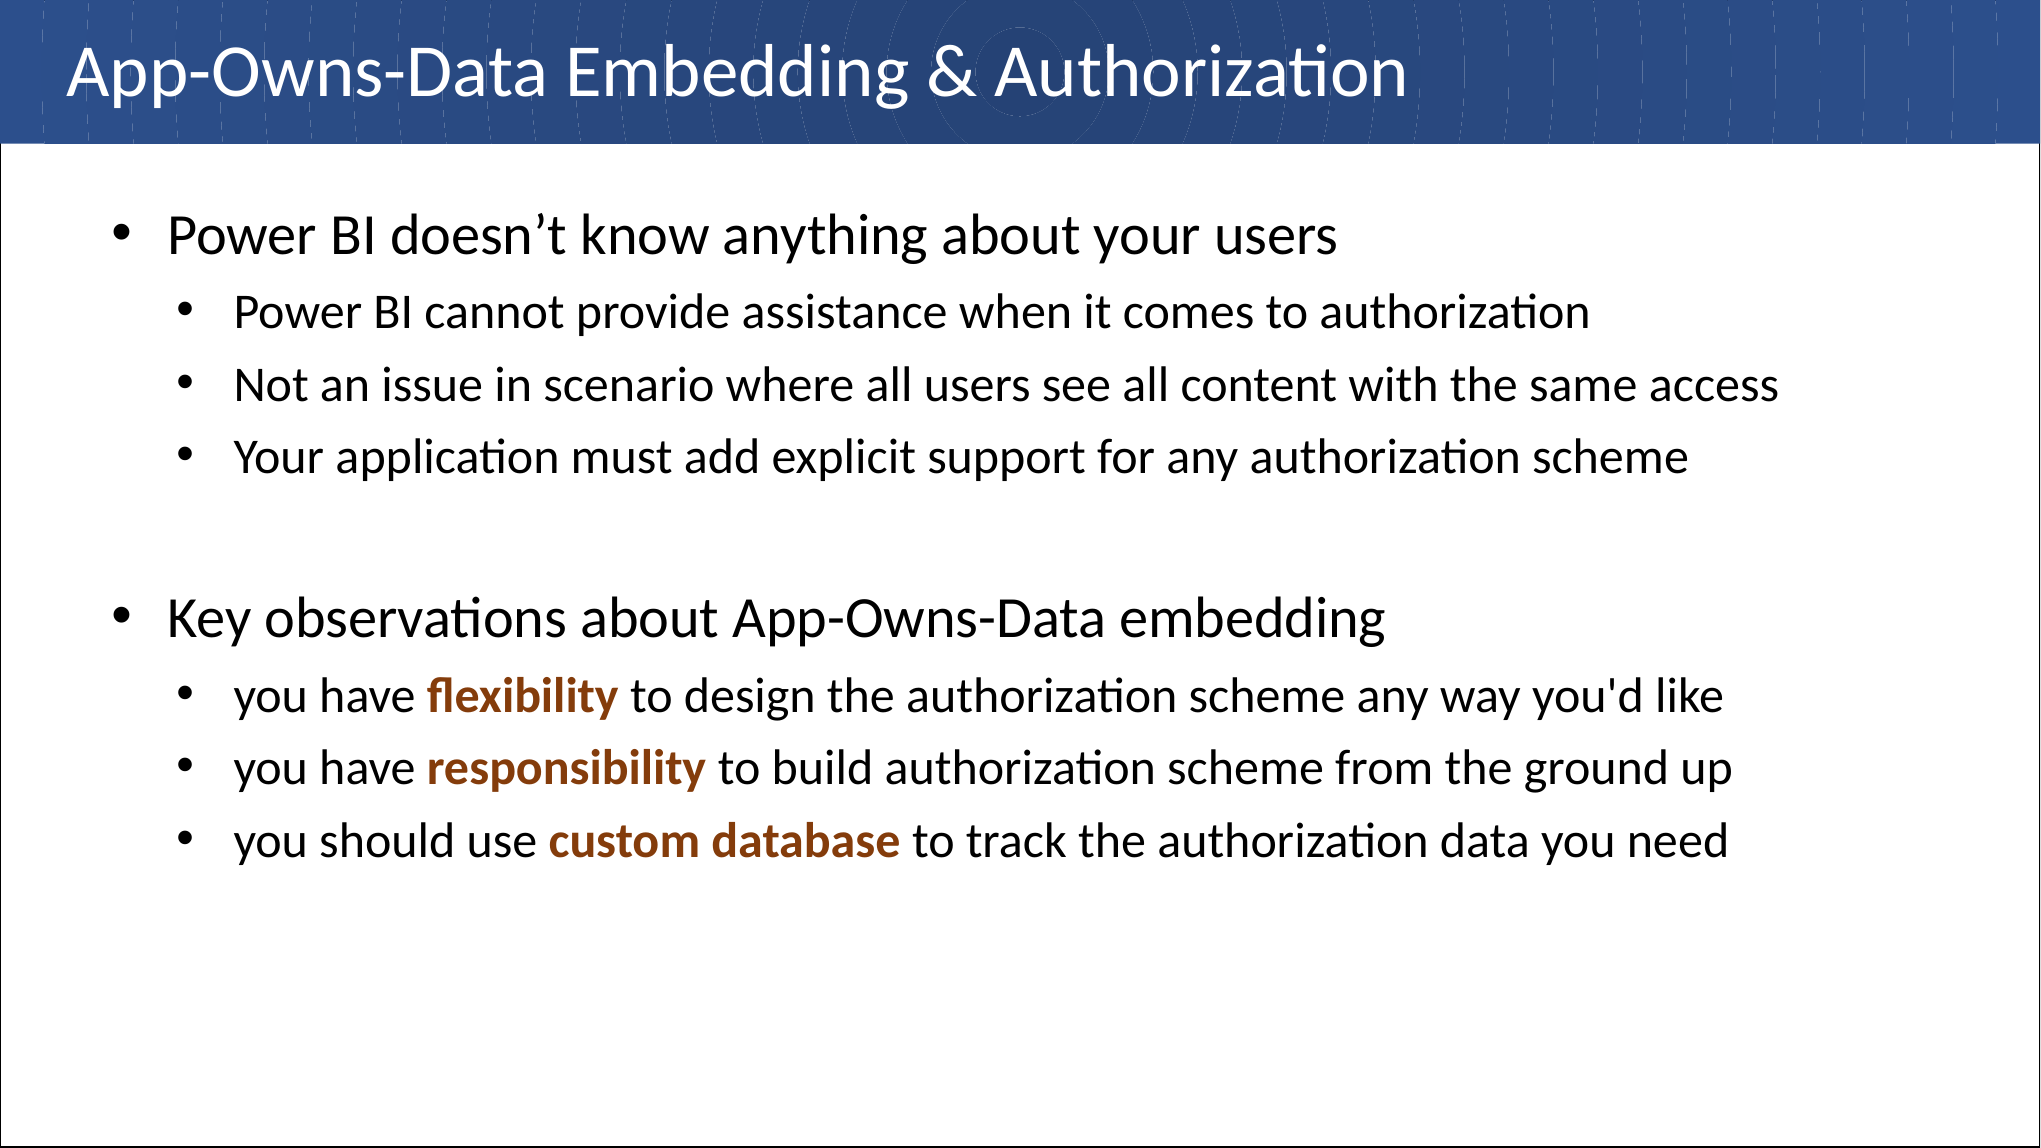

# App-Owns-Data Embedding & Authorization
Power BI doesn’t know anything about your users
Power BI cannot provide assistance when it comes to authorization
Not an issue in scenario where all users see all content with the same access
Your application must add explicit support for any authorization scheme

Key observations about App-Owns-Data embedding
you have flexibility to design the authorization scheme any way you'd like
you have responsibility to build authorization scheme from the ground up
you should use custom database to track the authorization data you need